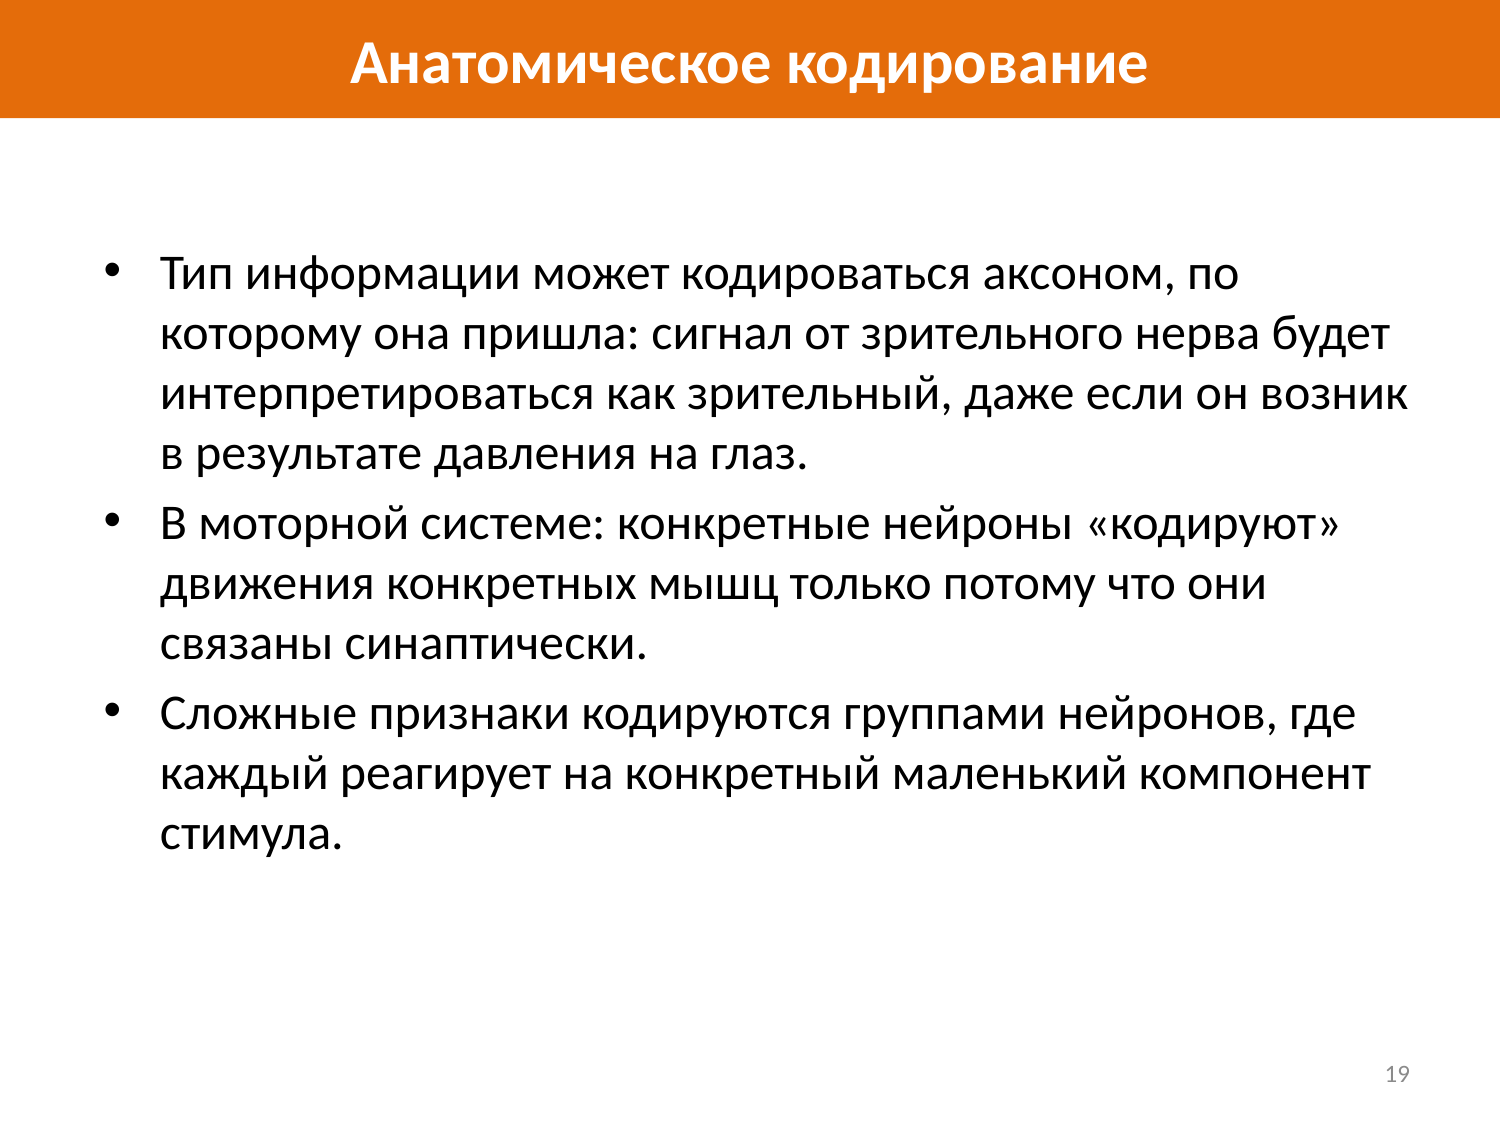

# Анатомическое кодирование
Тип информации может кодироваться аксоном, по которому она пришла: сигнал от зрительного нерва будет интерпретироваться как зрительный, даже если он возник в результате давления на глаз.
В моторной системе: конкретные нейроны «кодируют» движения конкретных мышц только потому что они связаны синаптически.
Сложные признаки кодируются группами нейронов, где каждый реагирует на конкретный маленький компонент стимула.
19